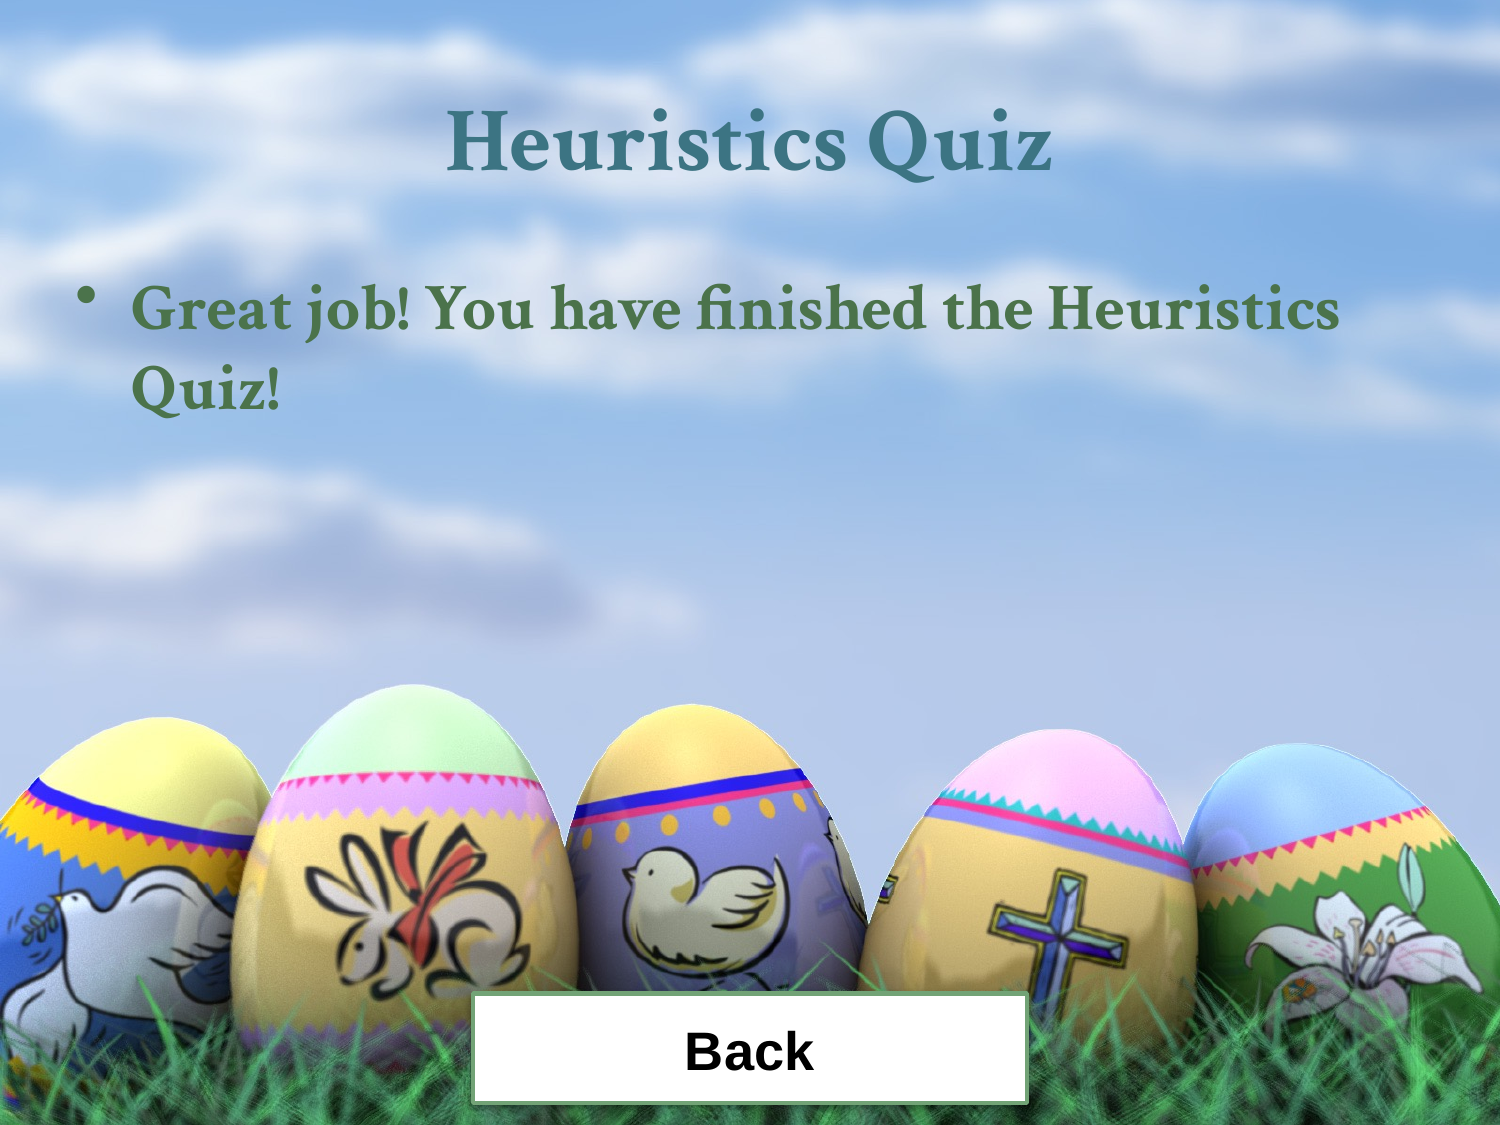

# Heuristics Quiz
Great job! You have finished the Heuristics Quiz!

Back
42